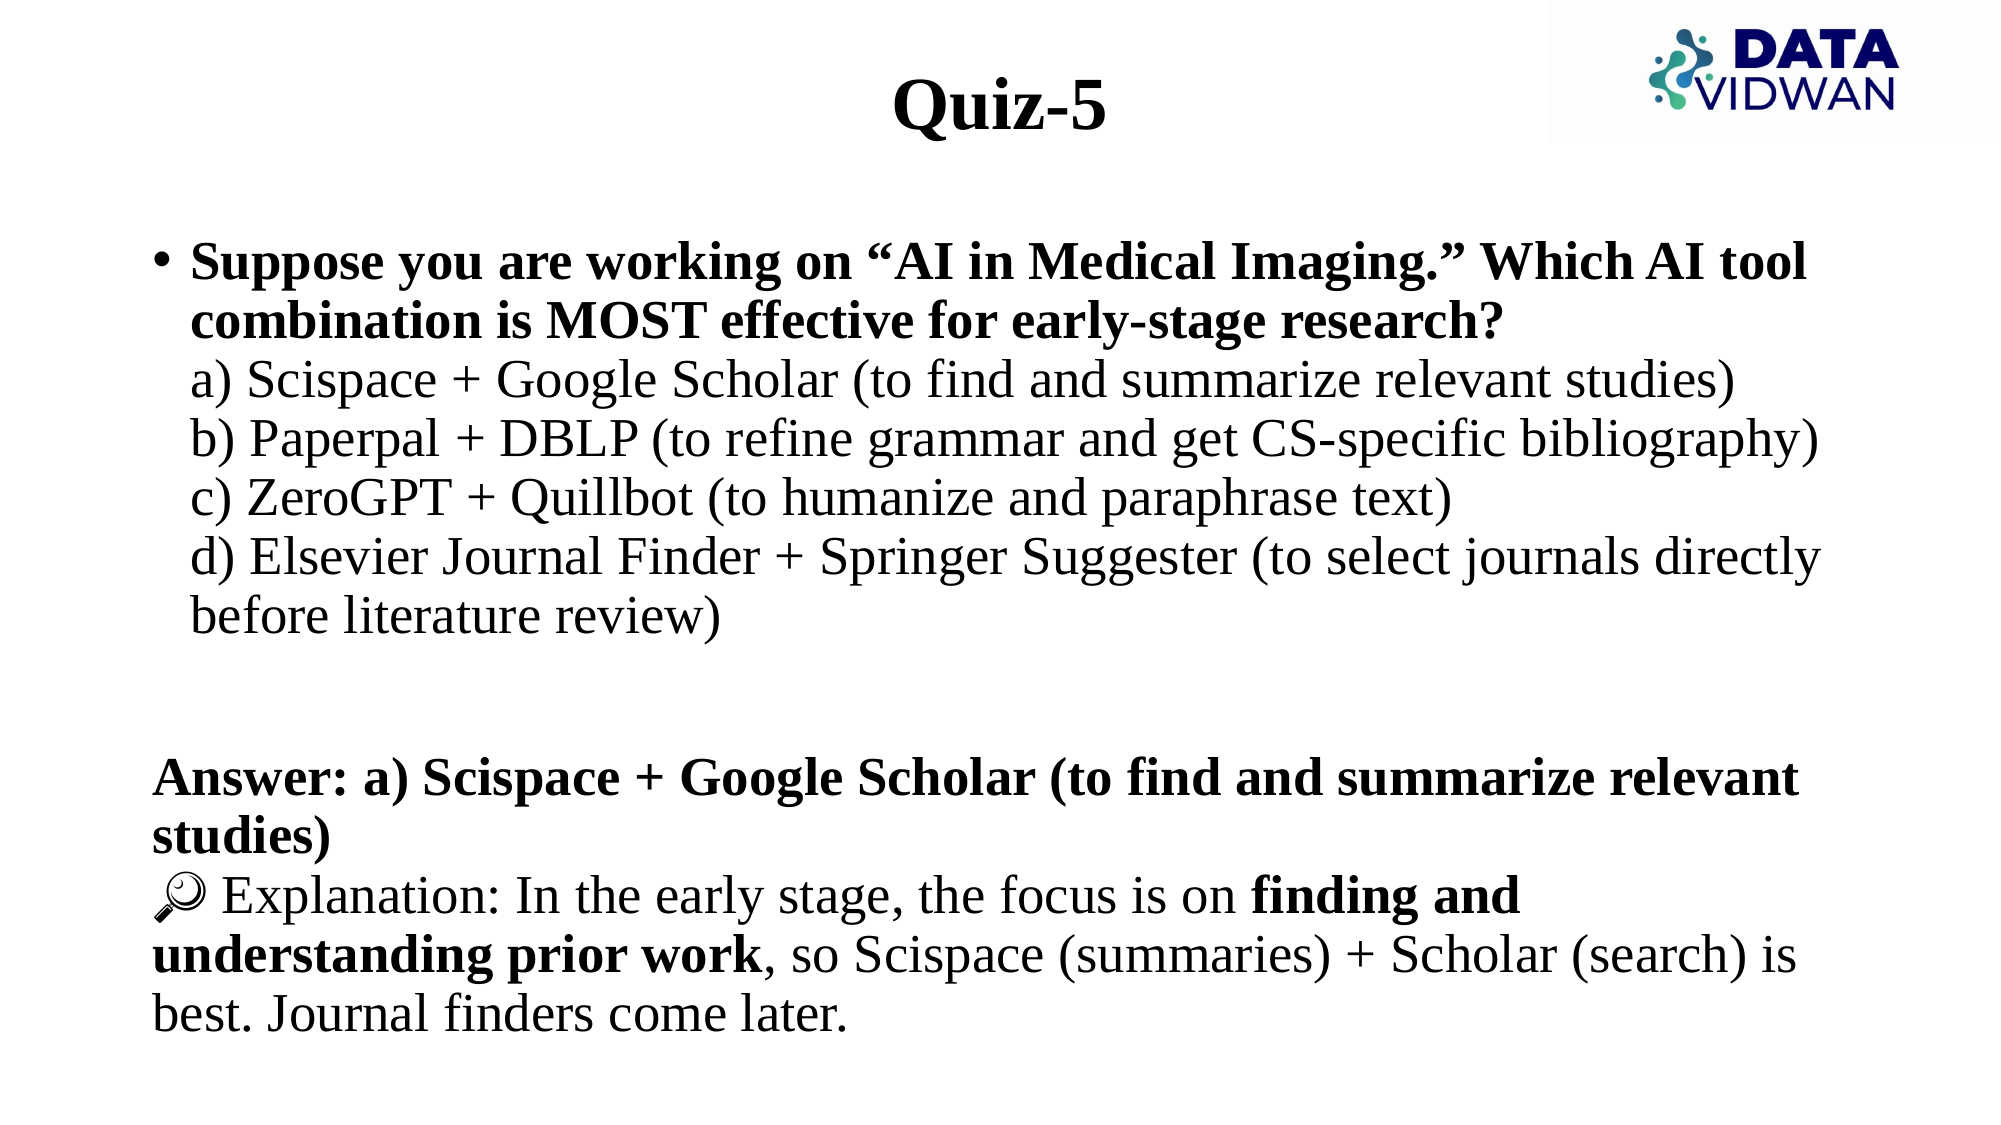

# Quiz-5
Suppose you are working on “AI in Medical Imaging.” Which AI tool combination is MOST effective for early-stage research?
a) Scispace + Google Scholar (to find and summarize relevant studies)
b) Paperpal + DBLP (to refine grammar and get CS-specific bibliography)
c) ZeroGPT + Quillbot (to humanize and paraphrase text)
d) Elsevier Journal Finder + Springer Suggester (to select journals directly before literature review)

Answer: a) Scispace + Google Scholar (to find and summarize relevant studies)
🔎 Explanation: In the early stage, the focus is on finding and understanding prior work, so Scispace (summaries) + Scholar (search) is best. Journal finders come later.